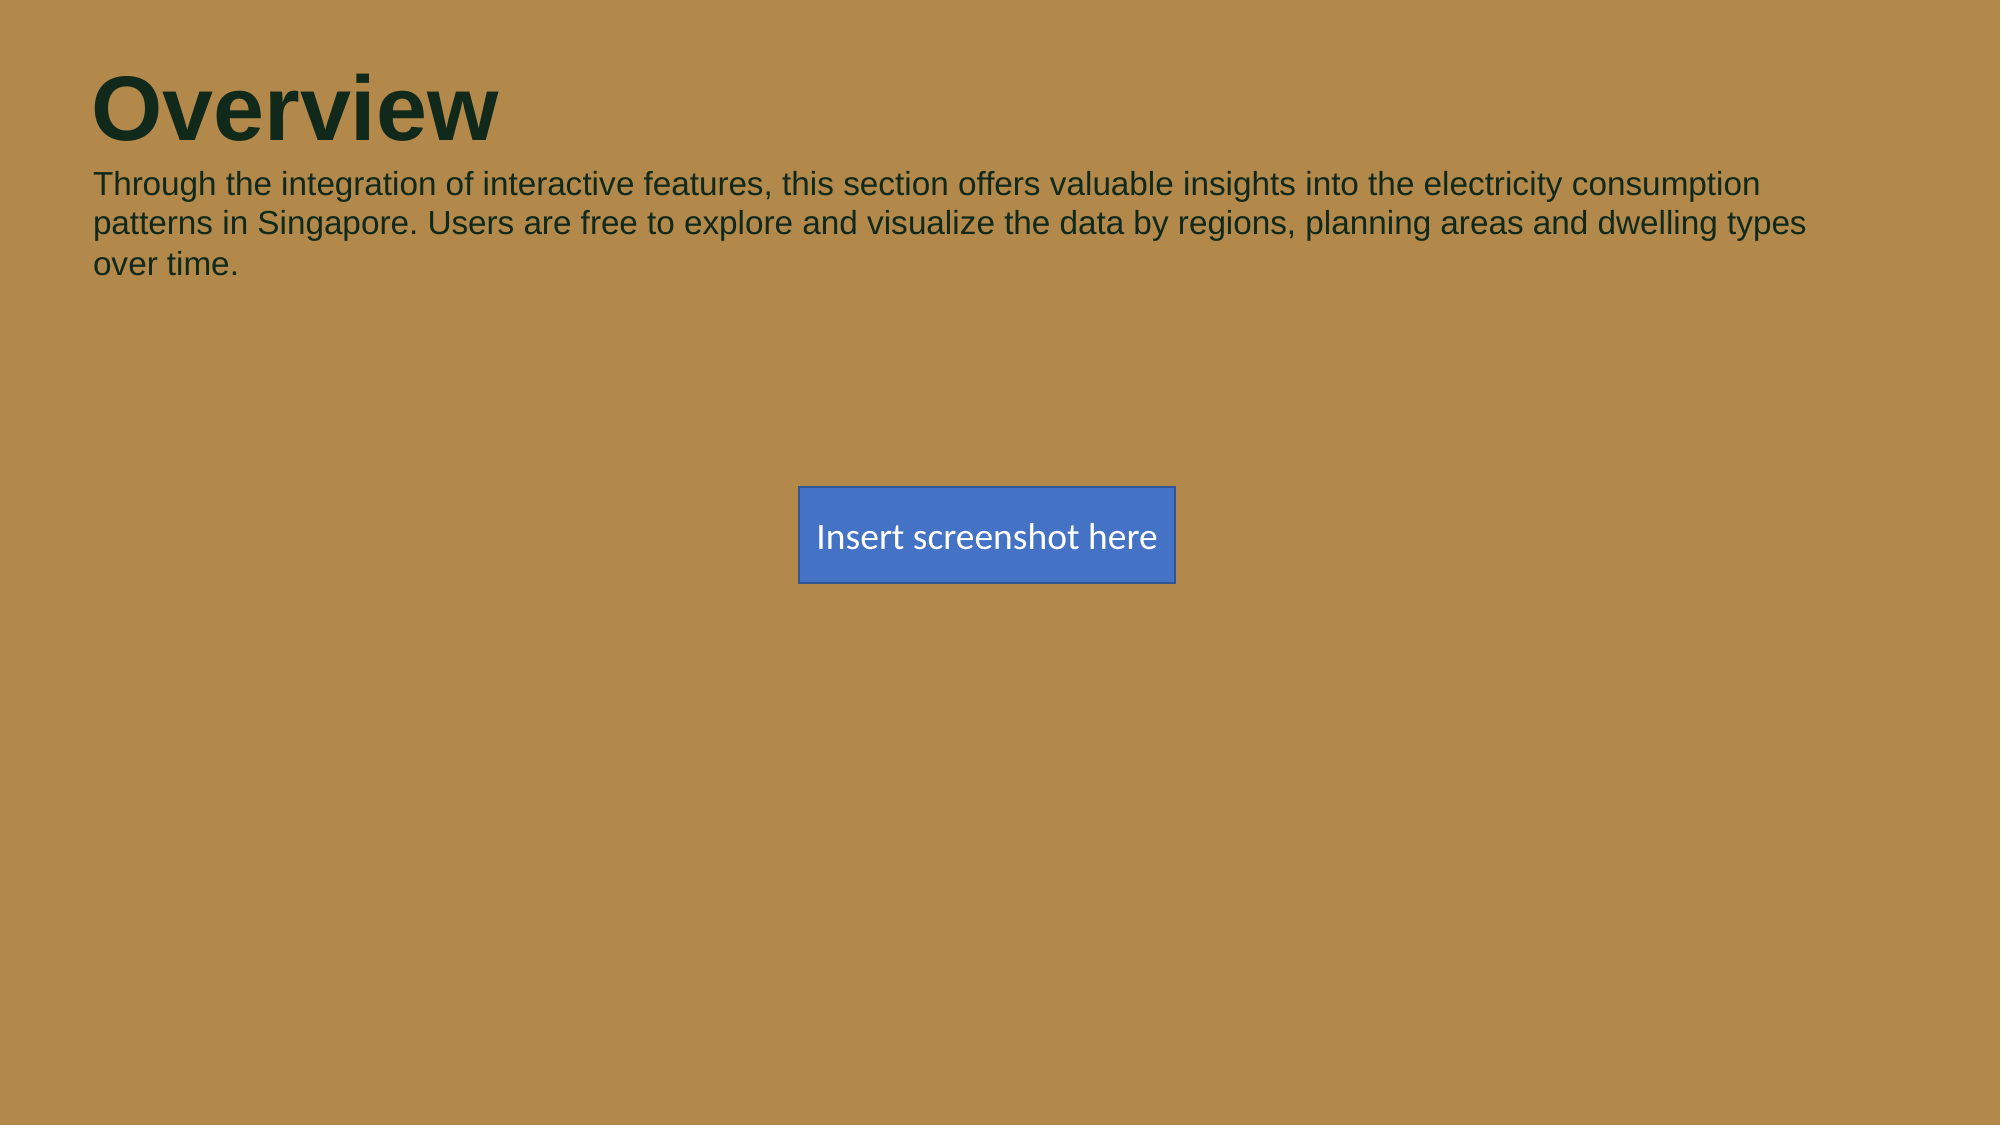

# Overview
Through the integration of interactive features, this section offers valuable insights into the electricity consumption patterns in Singapore. Users are free to explore and visualize the data by regions, planning areas and dwelling types over time.
Insert screenshot here